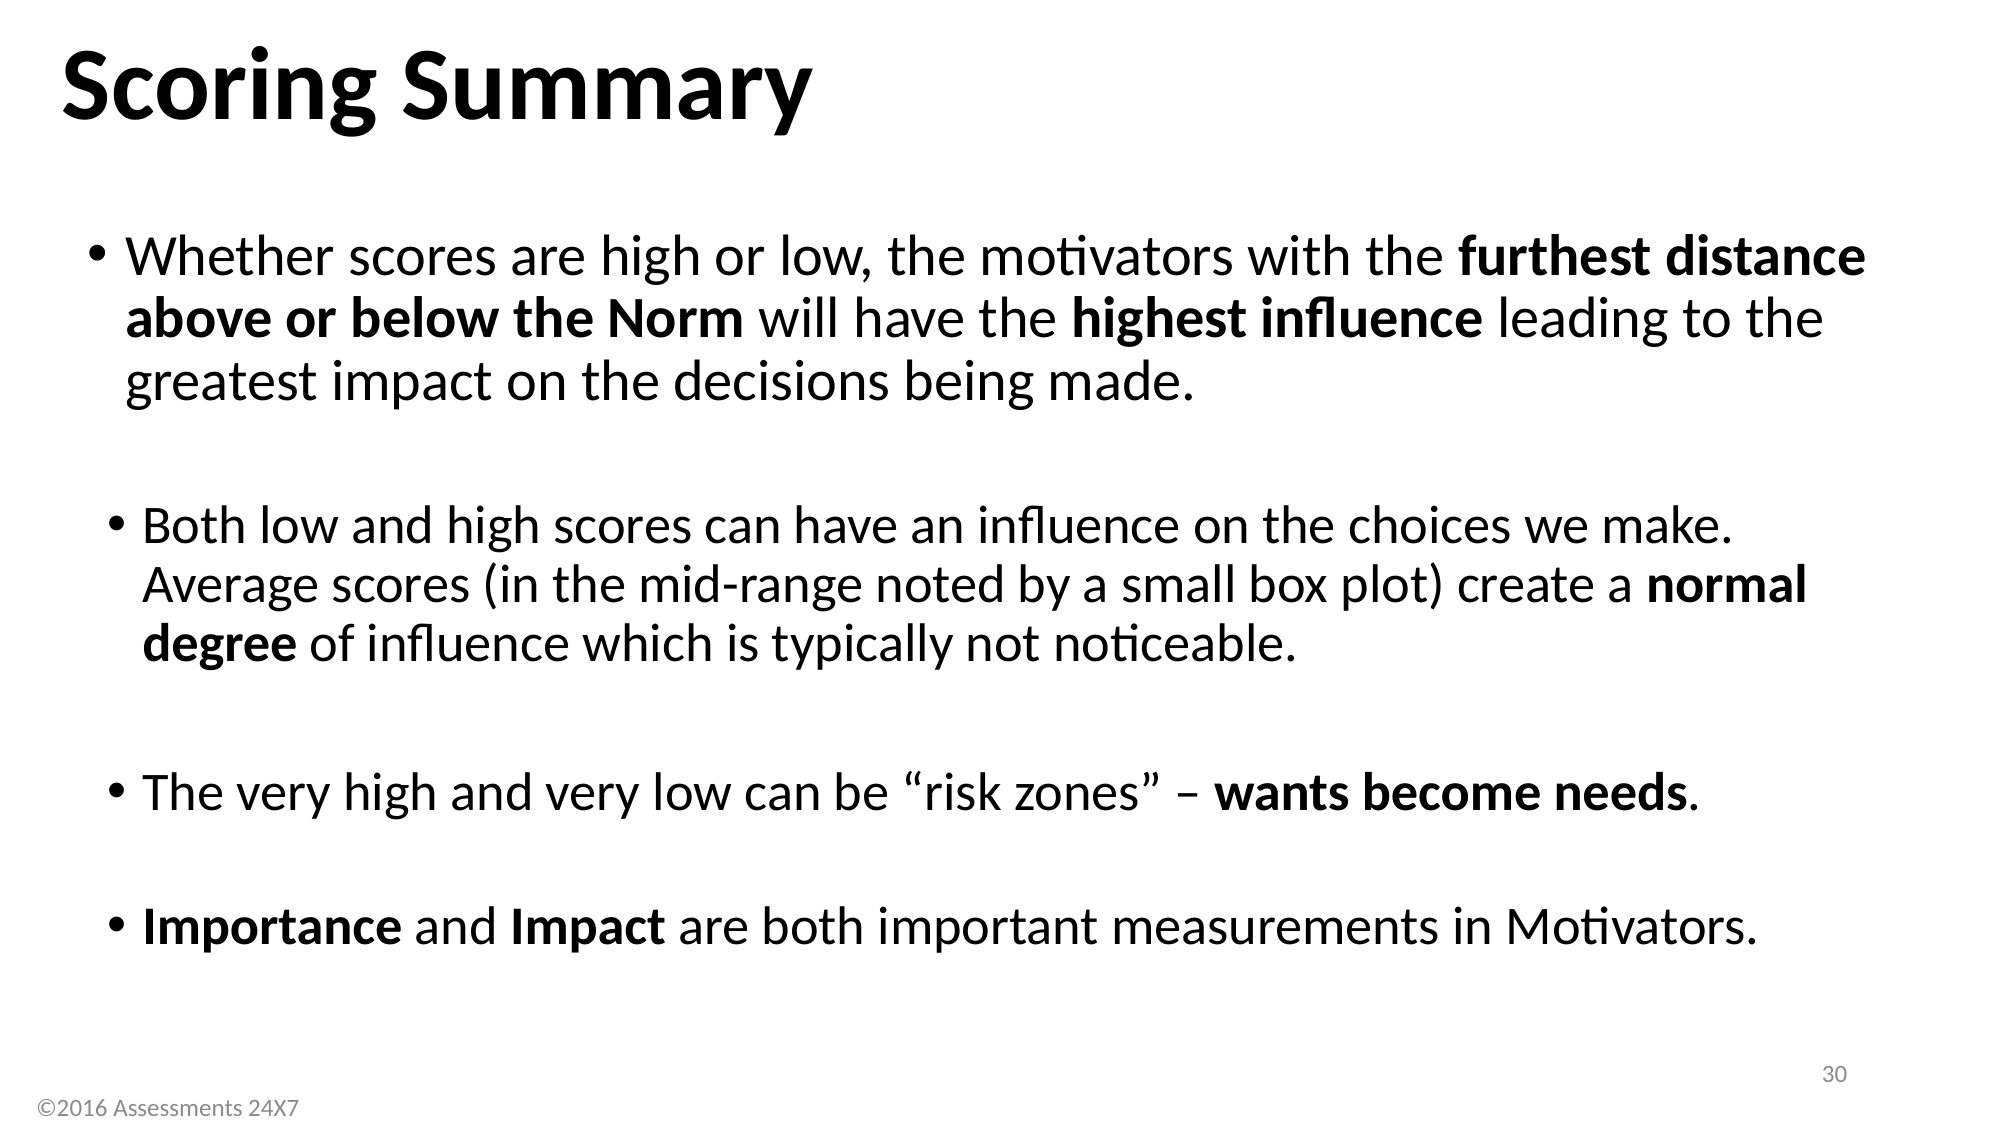

# Scoring Summary
Whether scores are high or low, the motivators with the furthest distance above or below the Norm will have the highest influence leading to the greatest impact on the decisions being made.

Both low and high scores can have an influence on the choices we make. Average scores (in the mid-range noted by a small box plot) create a normal degree of influence which is typically not noticeable.

The very high and very low can be “risk zones” – wants become needs.
Importance and Impact are both important measurements in Motivators.

30
©2016 Assessments 24X7